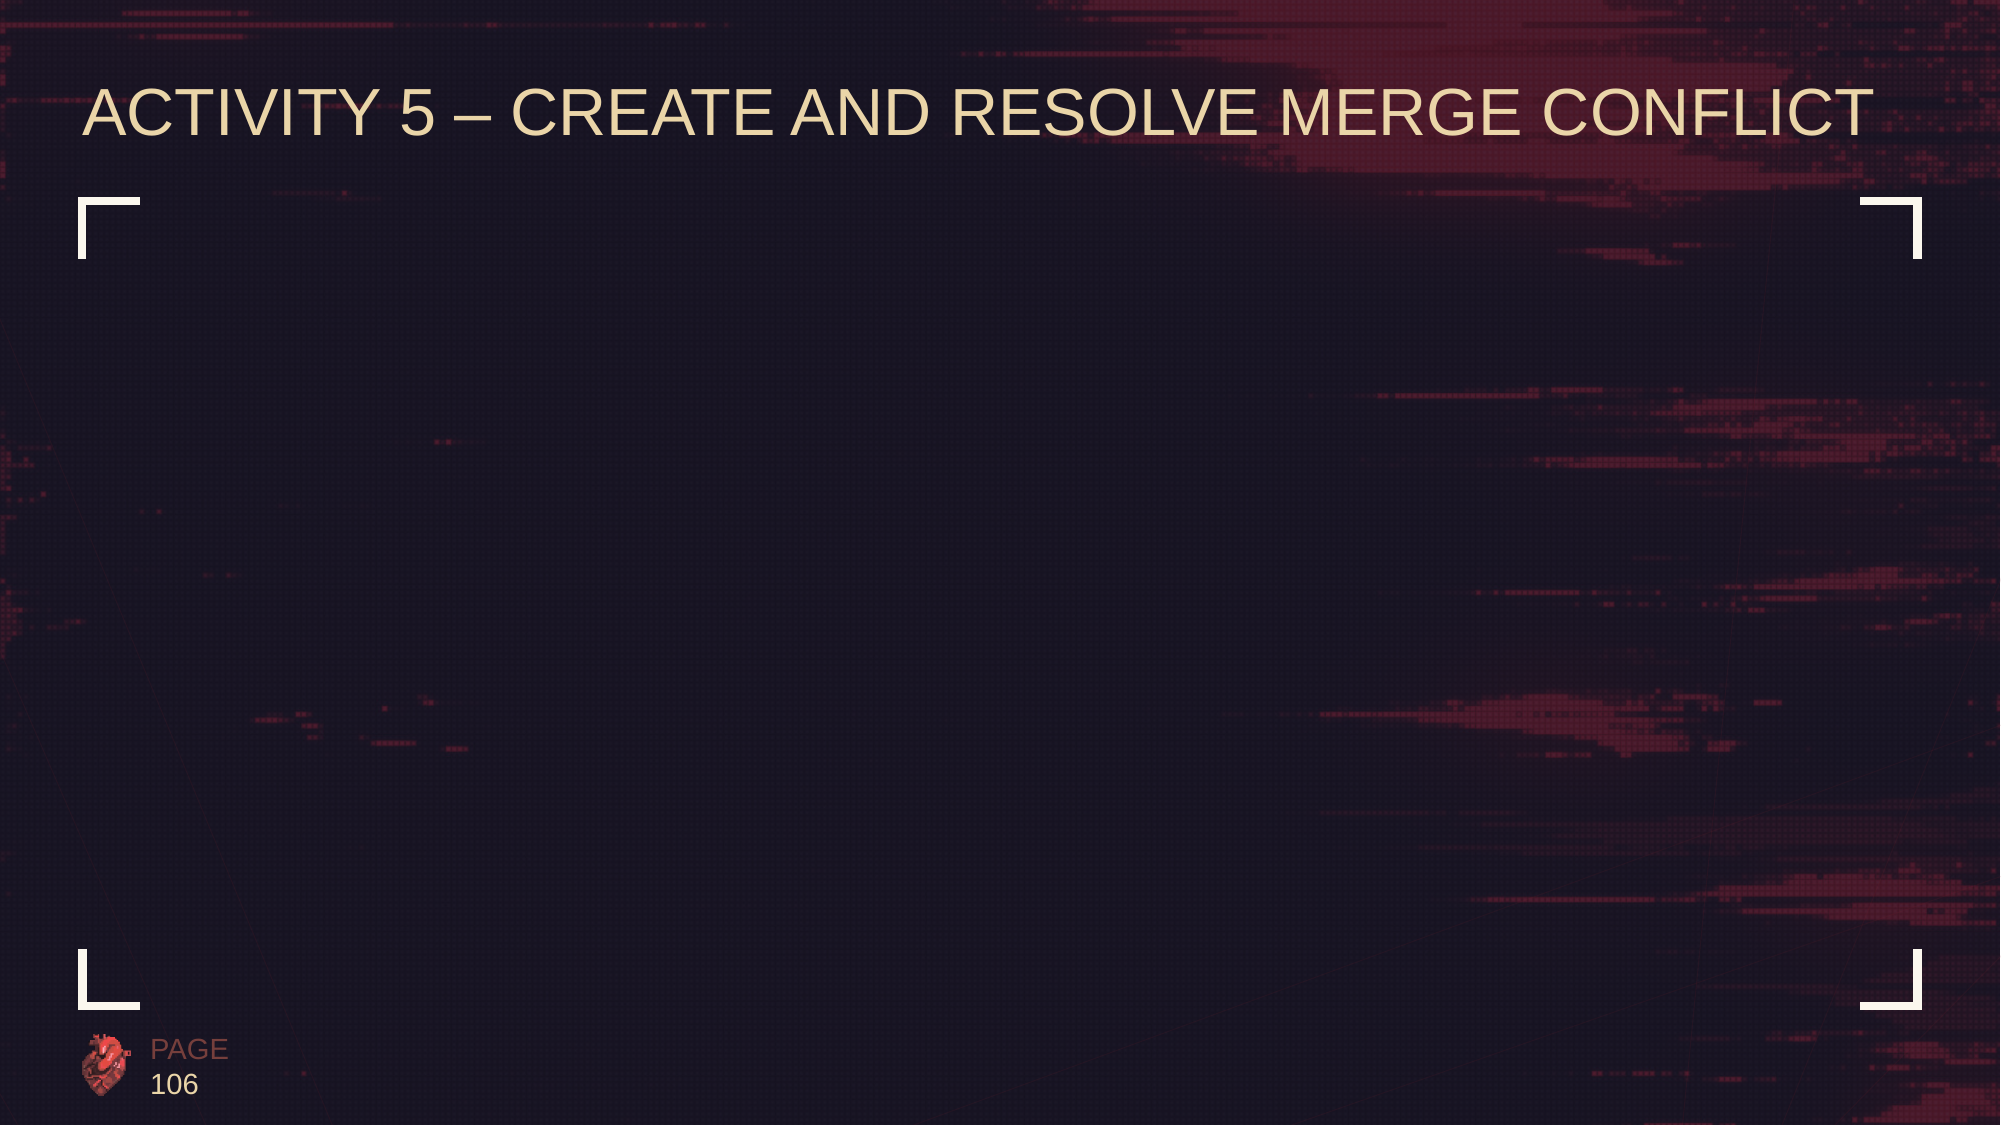

# Activity 5 – Create and resolve Merge Conflict

PAGE 106